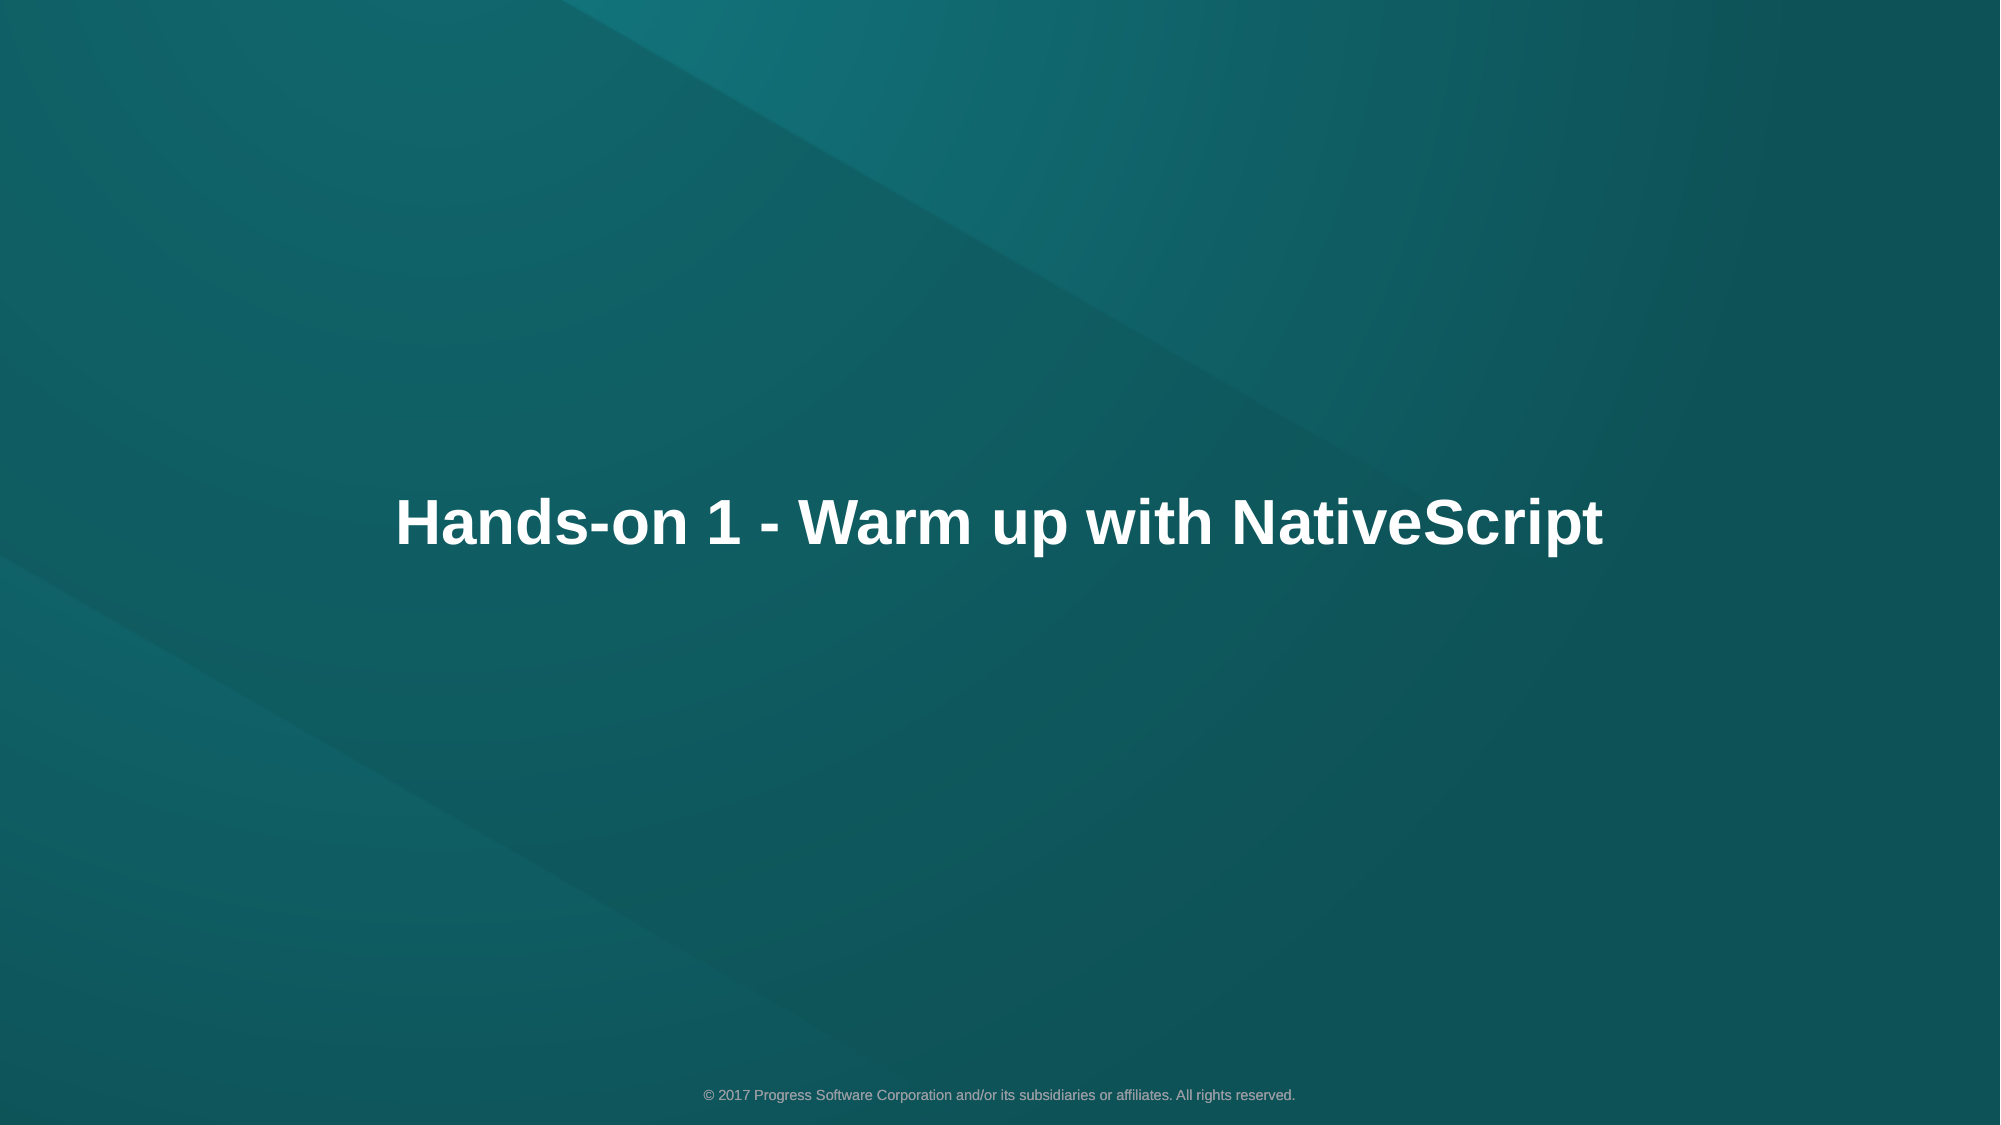

Hands-on 1 - Warm up with NativeScript